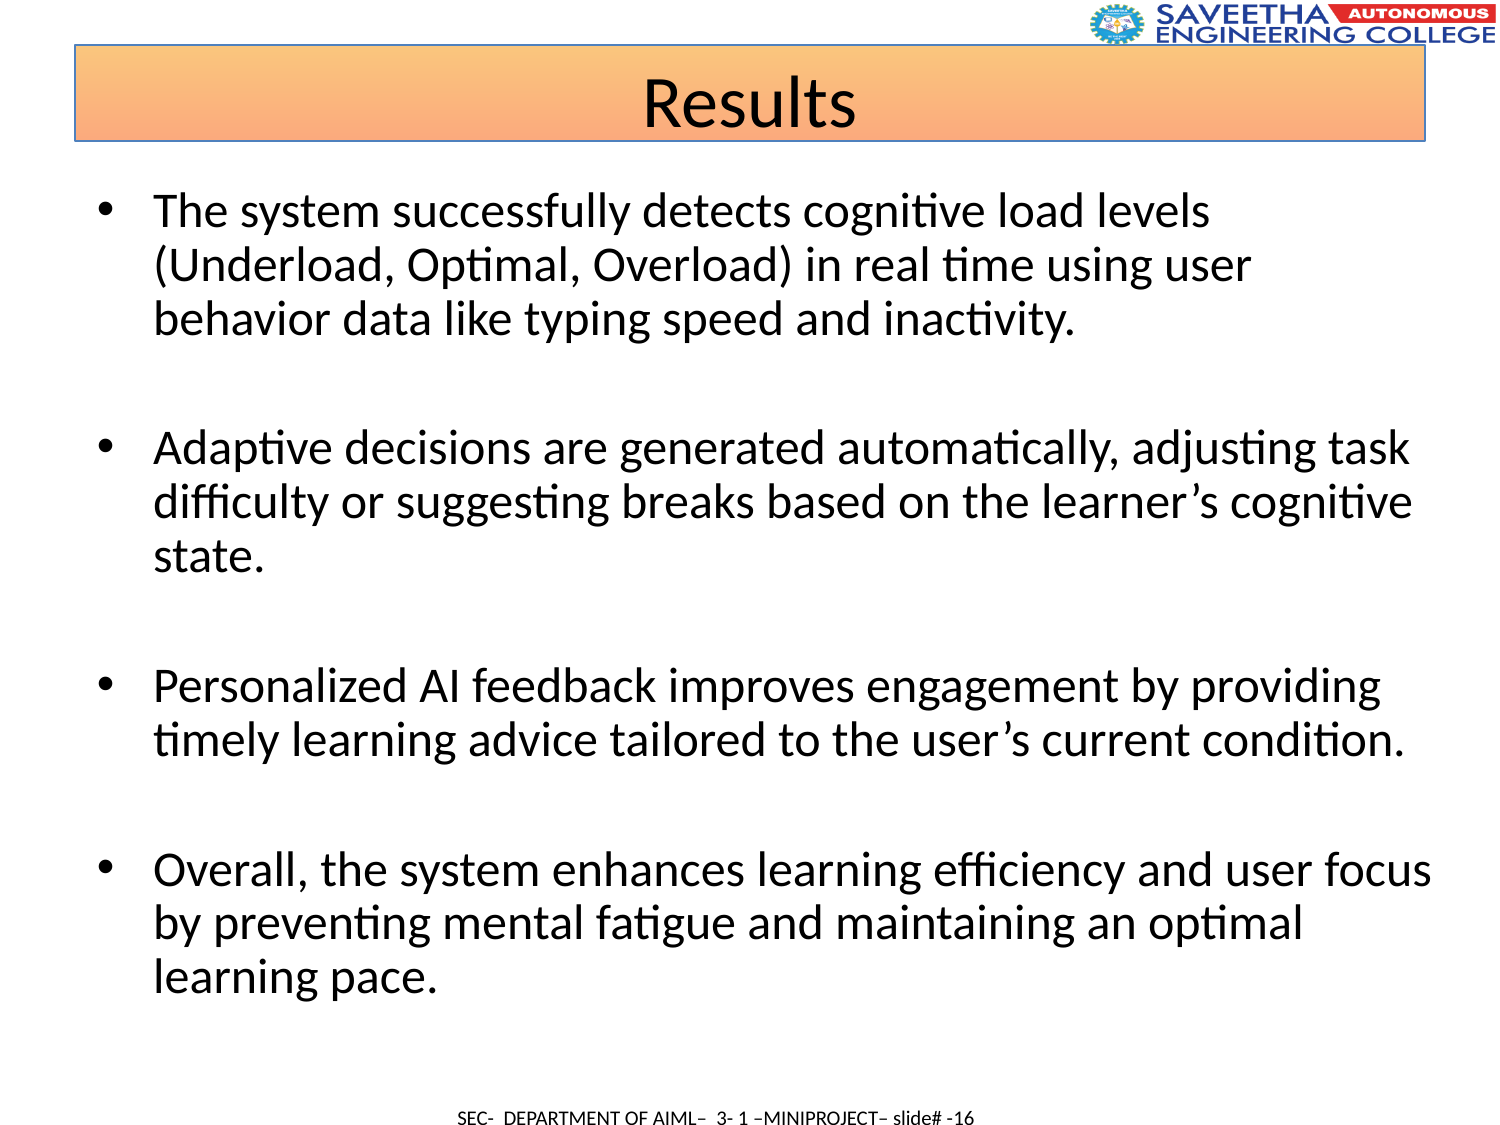

Results
The system successfully detects cognitive load levels (Underload, Optimal, Overload) in real time using user behavior data like typing speed and inactivity.

Adaptive decisions are generated automatically, adjusting task difficulty or suggesting breaks based on the learner’s cognitive state.

Personalized AI feedback improves engagement by providing timely learning advice tailored to the user’s current condition.

Overall, the system enhances learning efficiency and user focus by preventing mental fatigue and maintaining an optimal learning pace.